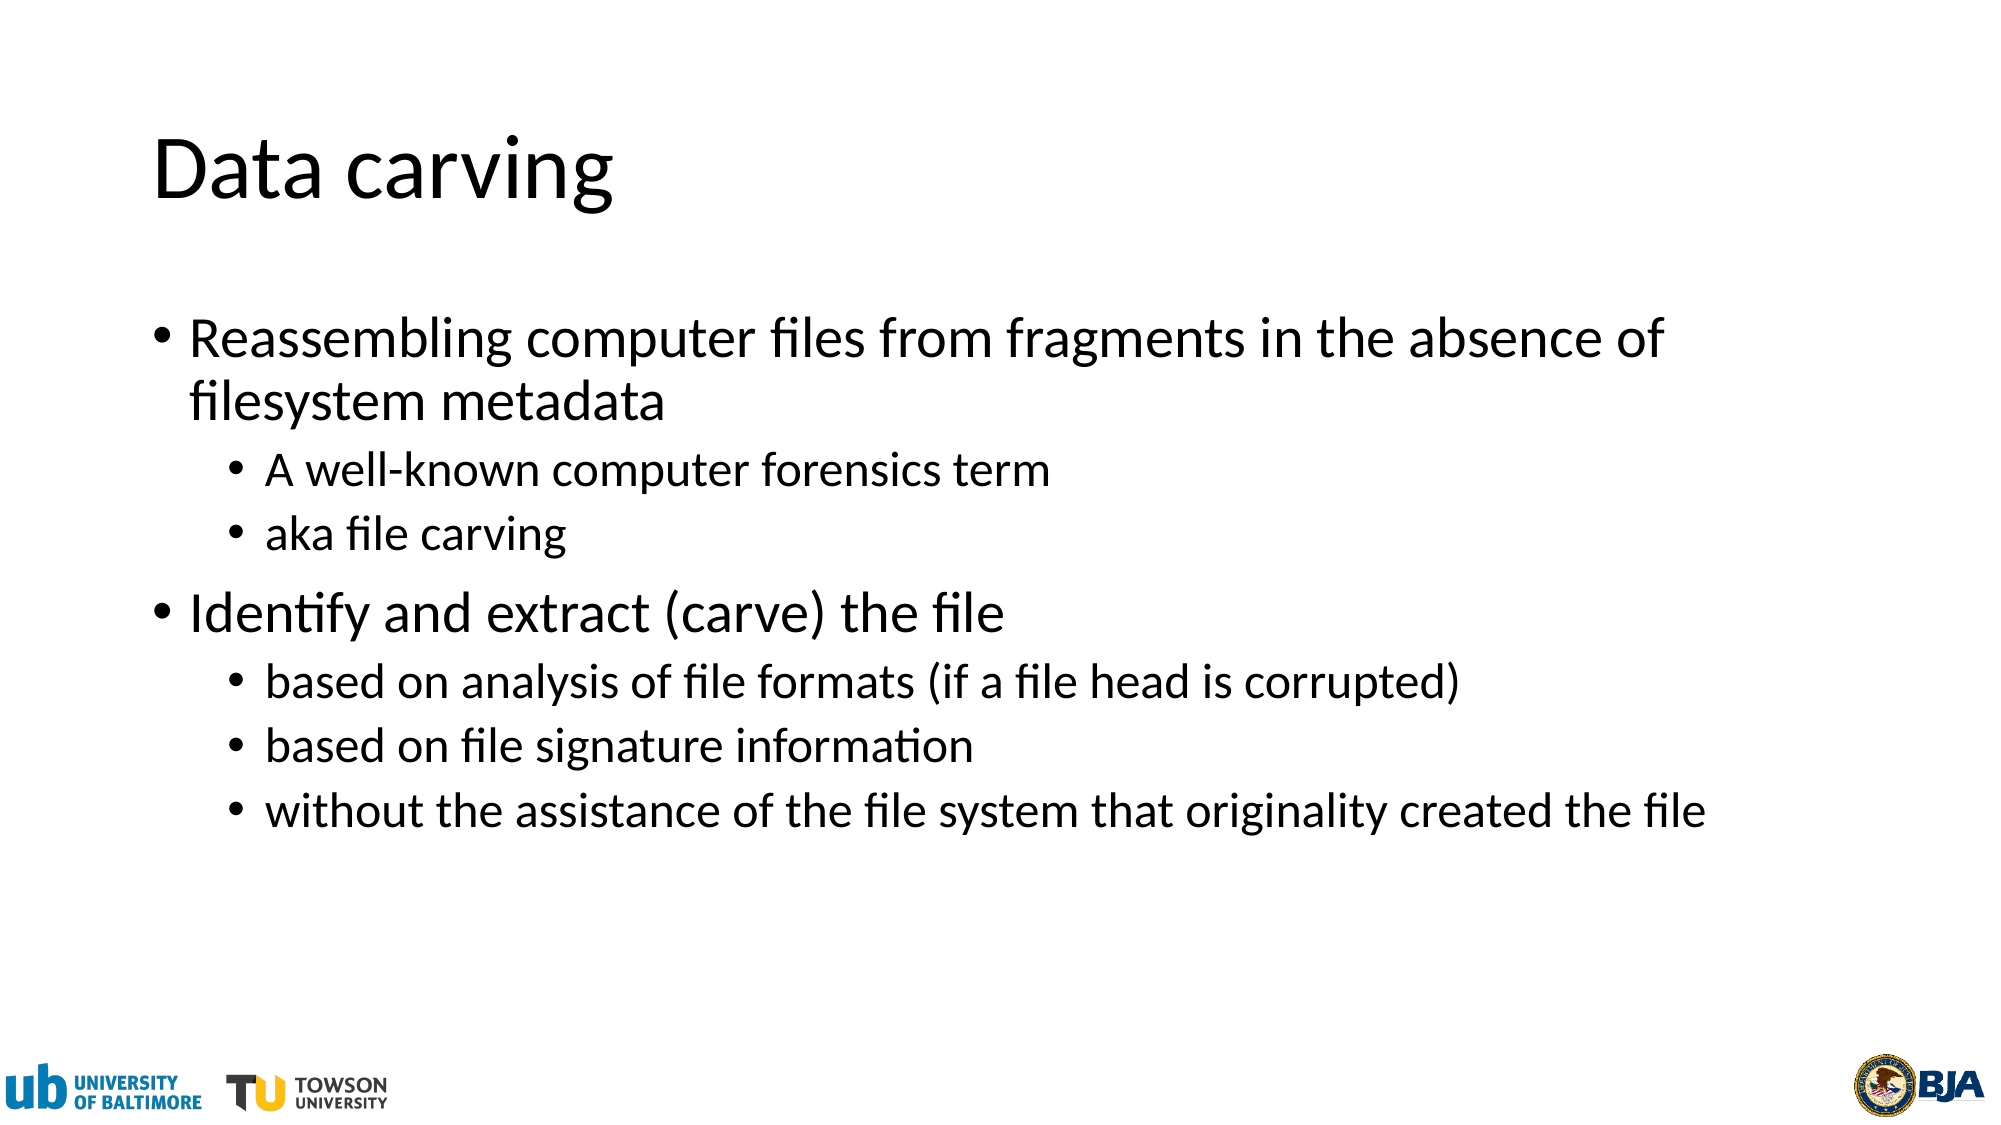

# Data carving
Reassembling computer files from fragments in the absence of filesystem metadata
A well-known computer forensics term
aka file carving
Identify and extract (carve) the file
based on analysis of file formats (if a file head is corrupted)
based on file signature information
without the assistance of the file system that originality created the file